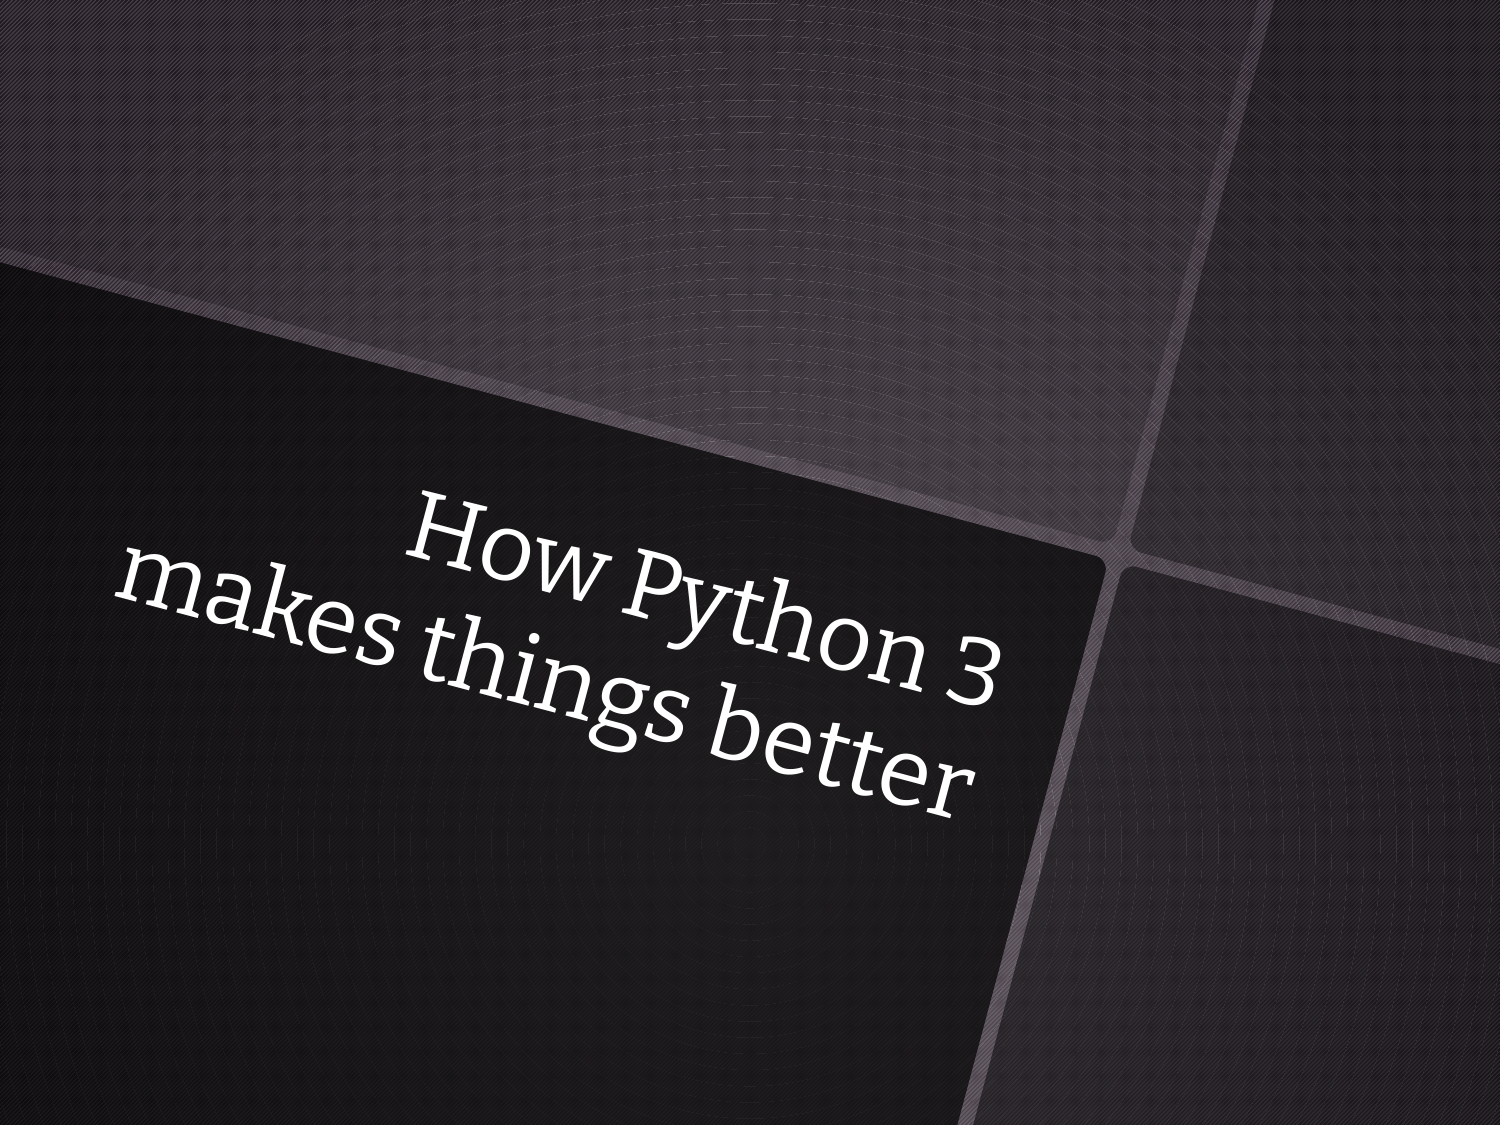

# How Python 3 makes things better